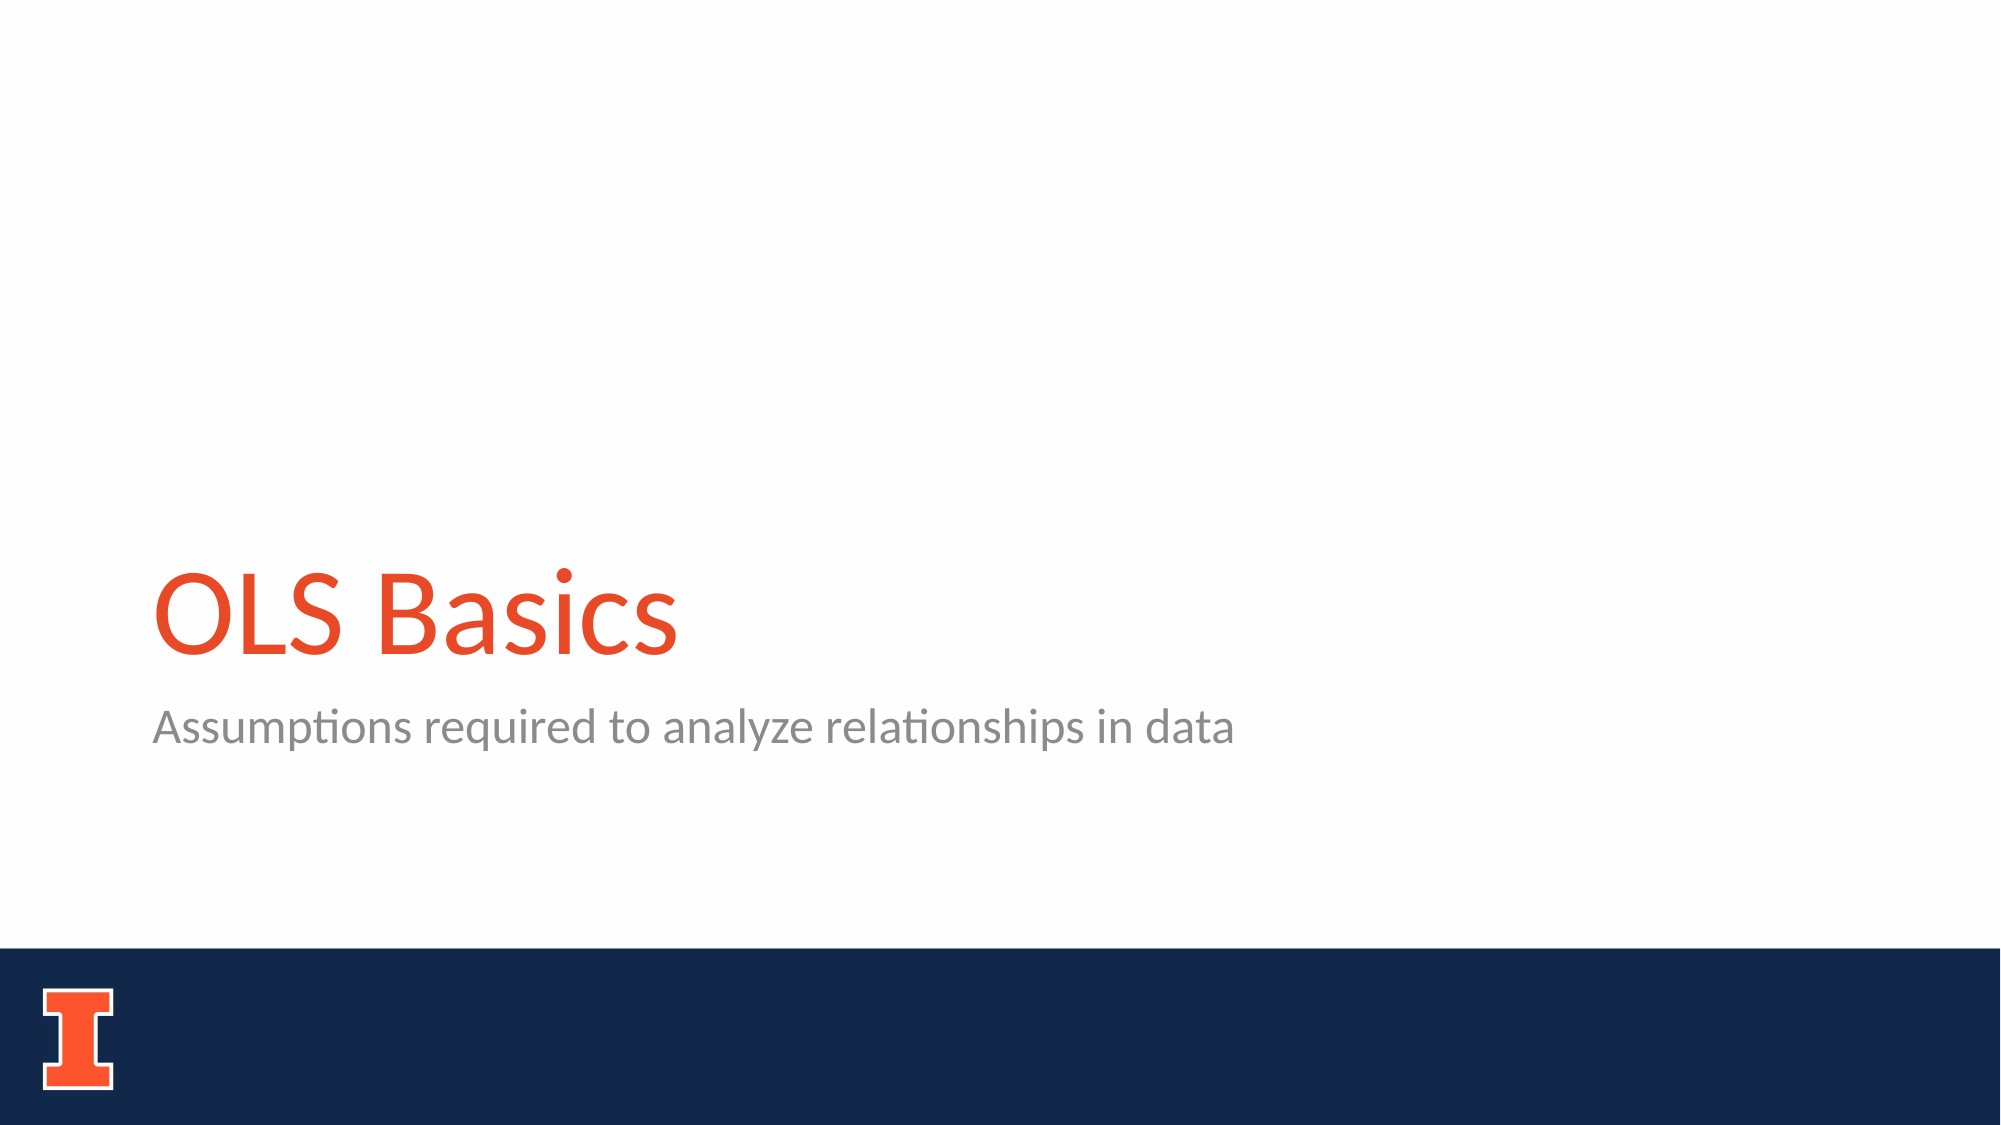

# OLS Basics
Assumptions required to analyze relationships in data